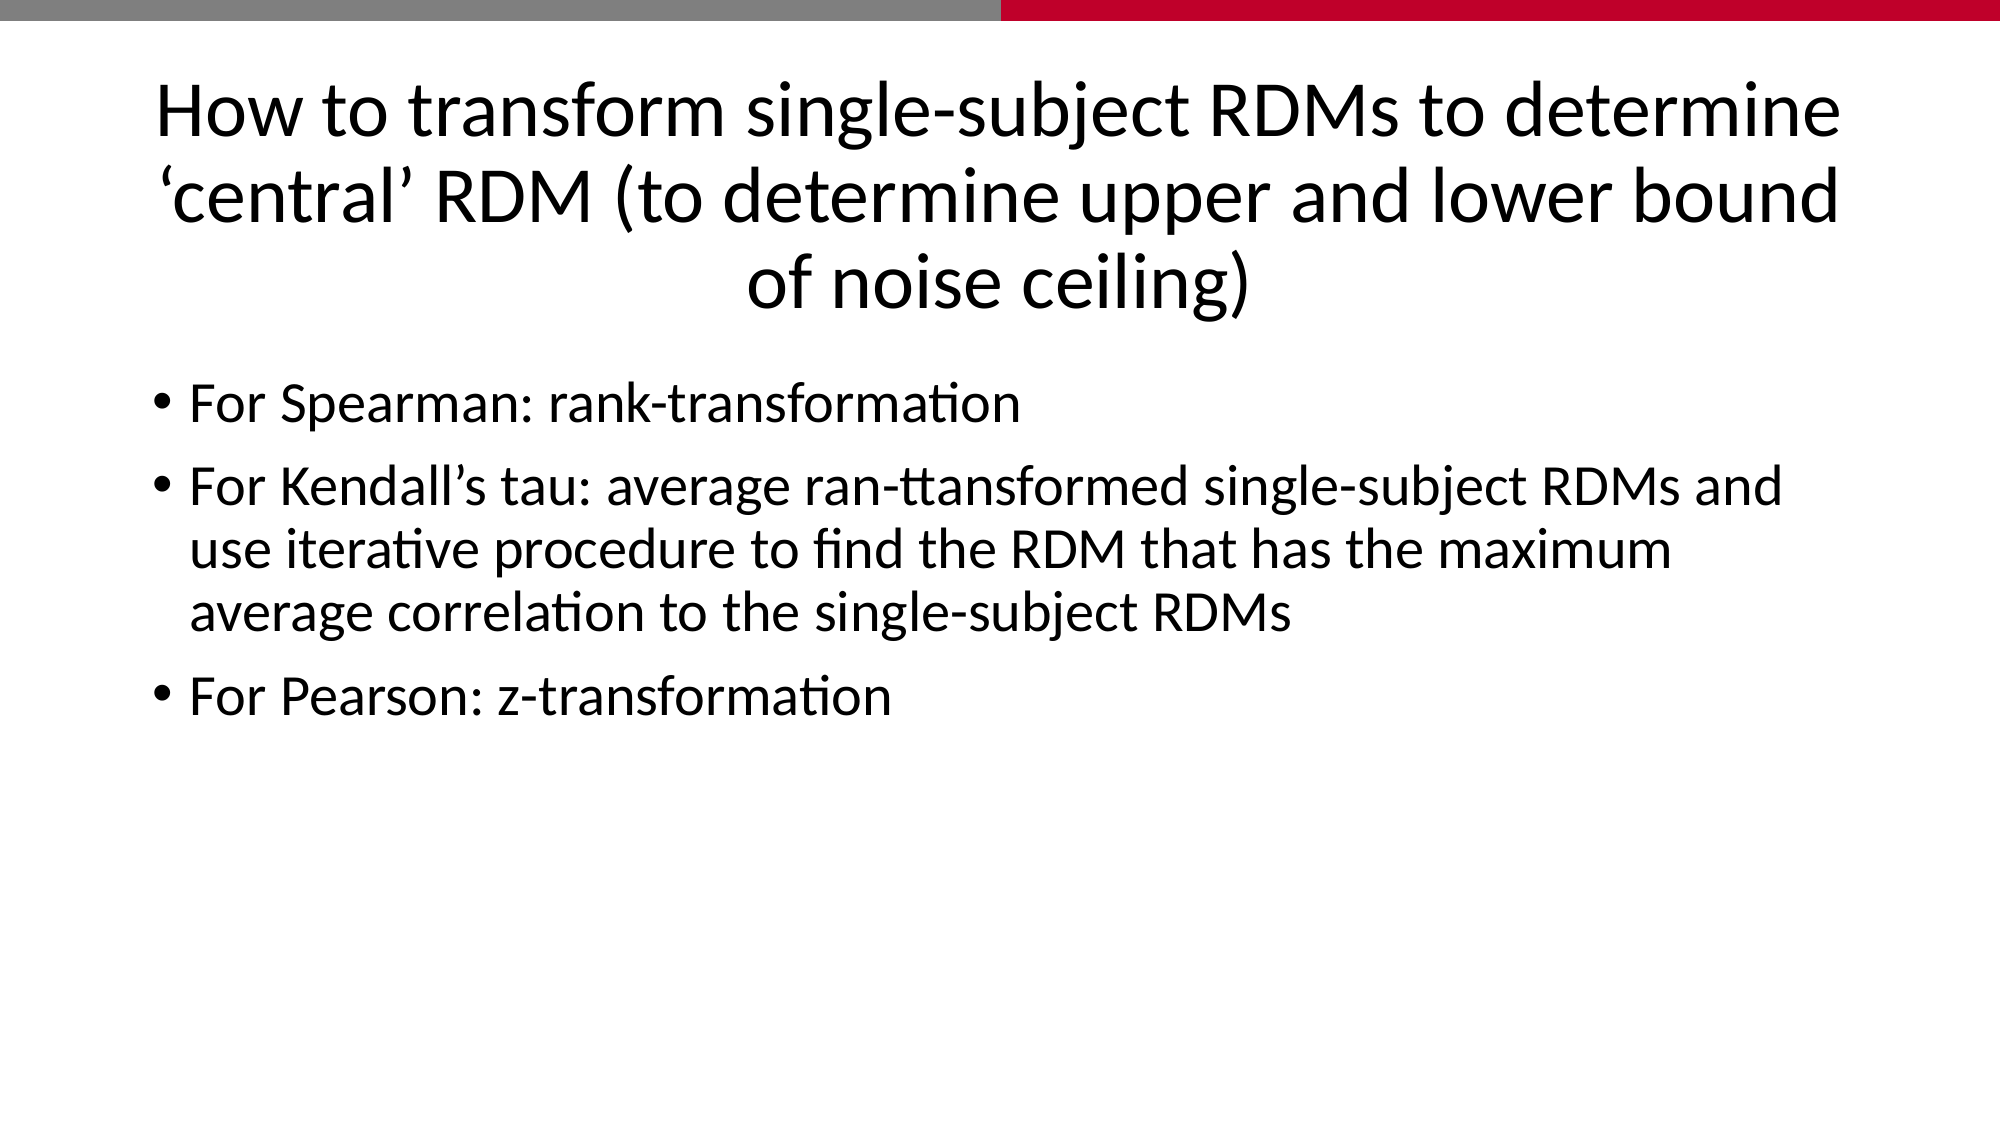

# How to transform single-subject RDMs to determine ‘central’ RDM (to determine upper and lower bound of noise ceiling)
For Spearman: rank-transformation
For Kendall’s tau: average ran-ttansformed single-subject RDMs and use iterative procedure to find the RDM that has the maximum average correlation to the single-subject RDMs
For Pearson: z-transformation